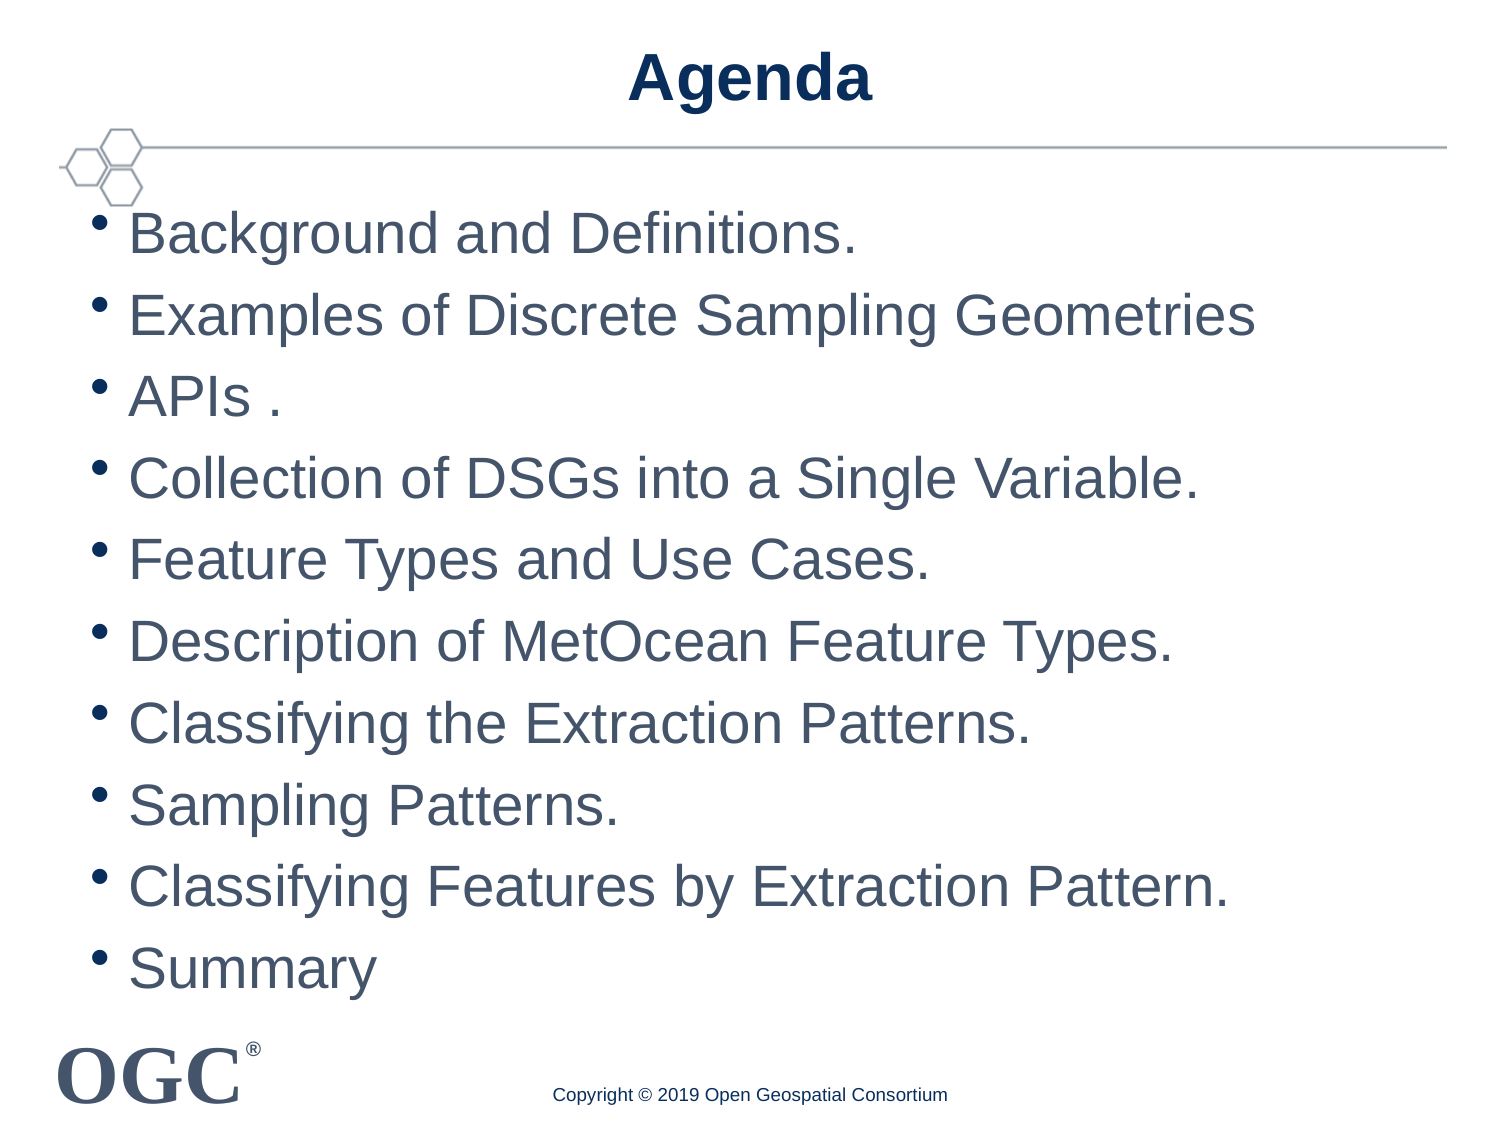

# Agenda
Background and Definitions.
Examples of Discrete Sampling Geometries
APIs .
Collection of DSGs into a Single Variable.
Feature Types and Use Cases.
Description of MetOcean Feature Types.
Classifying the Extraction Patterns.
Sampling Patterns.
Classifying Features by Extraction Pattern.
Summary

Copyright © 2019 Open Geospatial Consortium